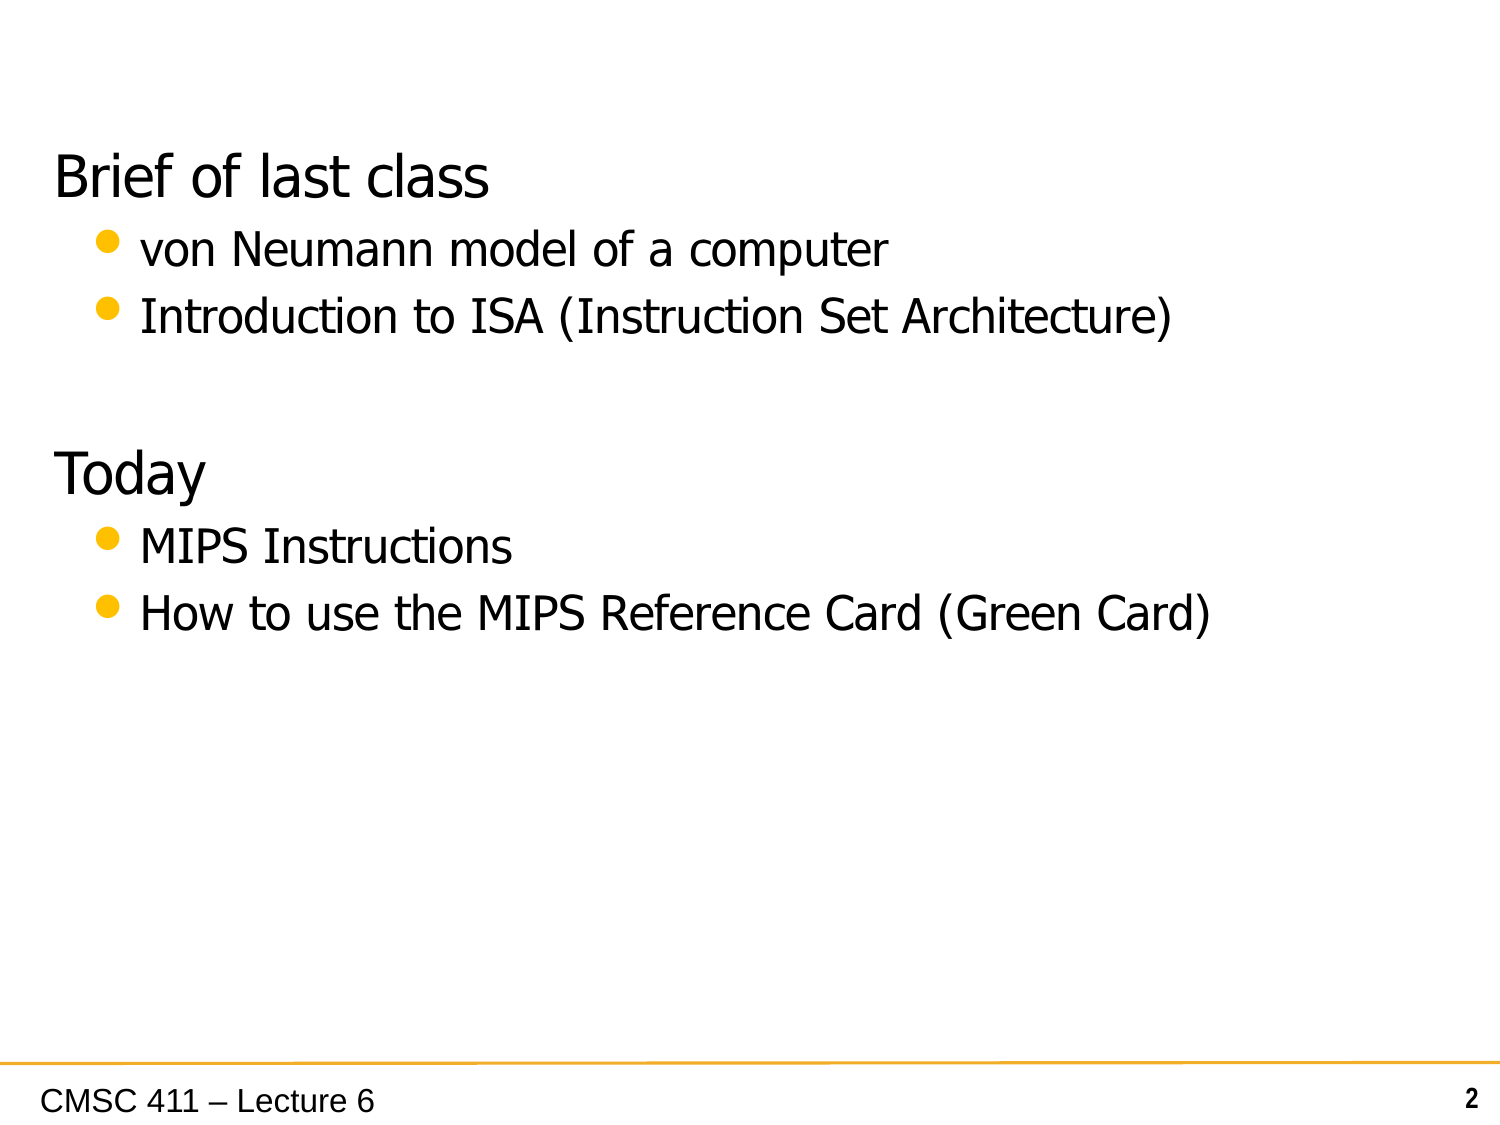

#
Brief of last class
von Neumann model of a computer
Introduction to ISA (Instruction Set Architecture)

Today
MIPS Instructions
How to use the MIPS Reference Card (Green Card)

2